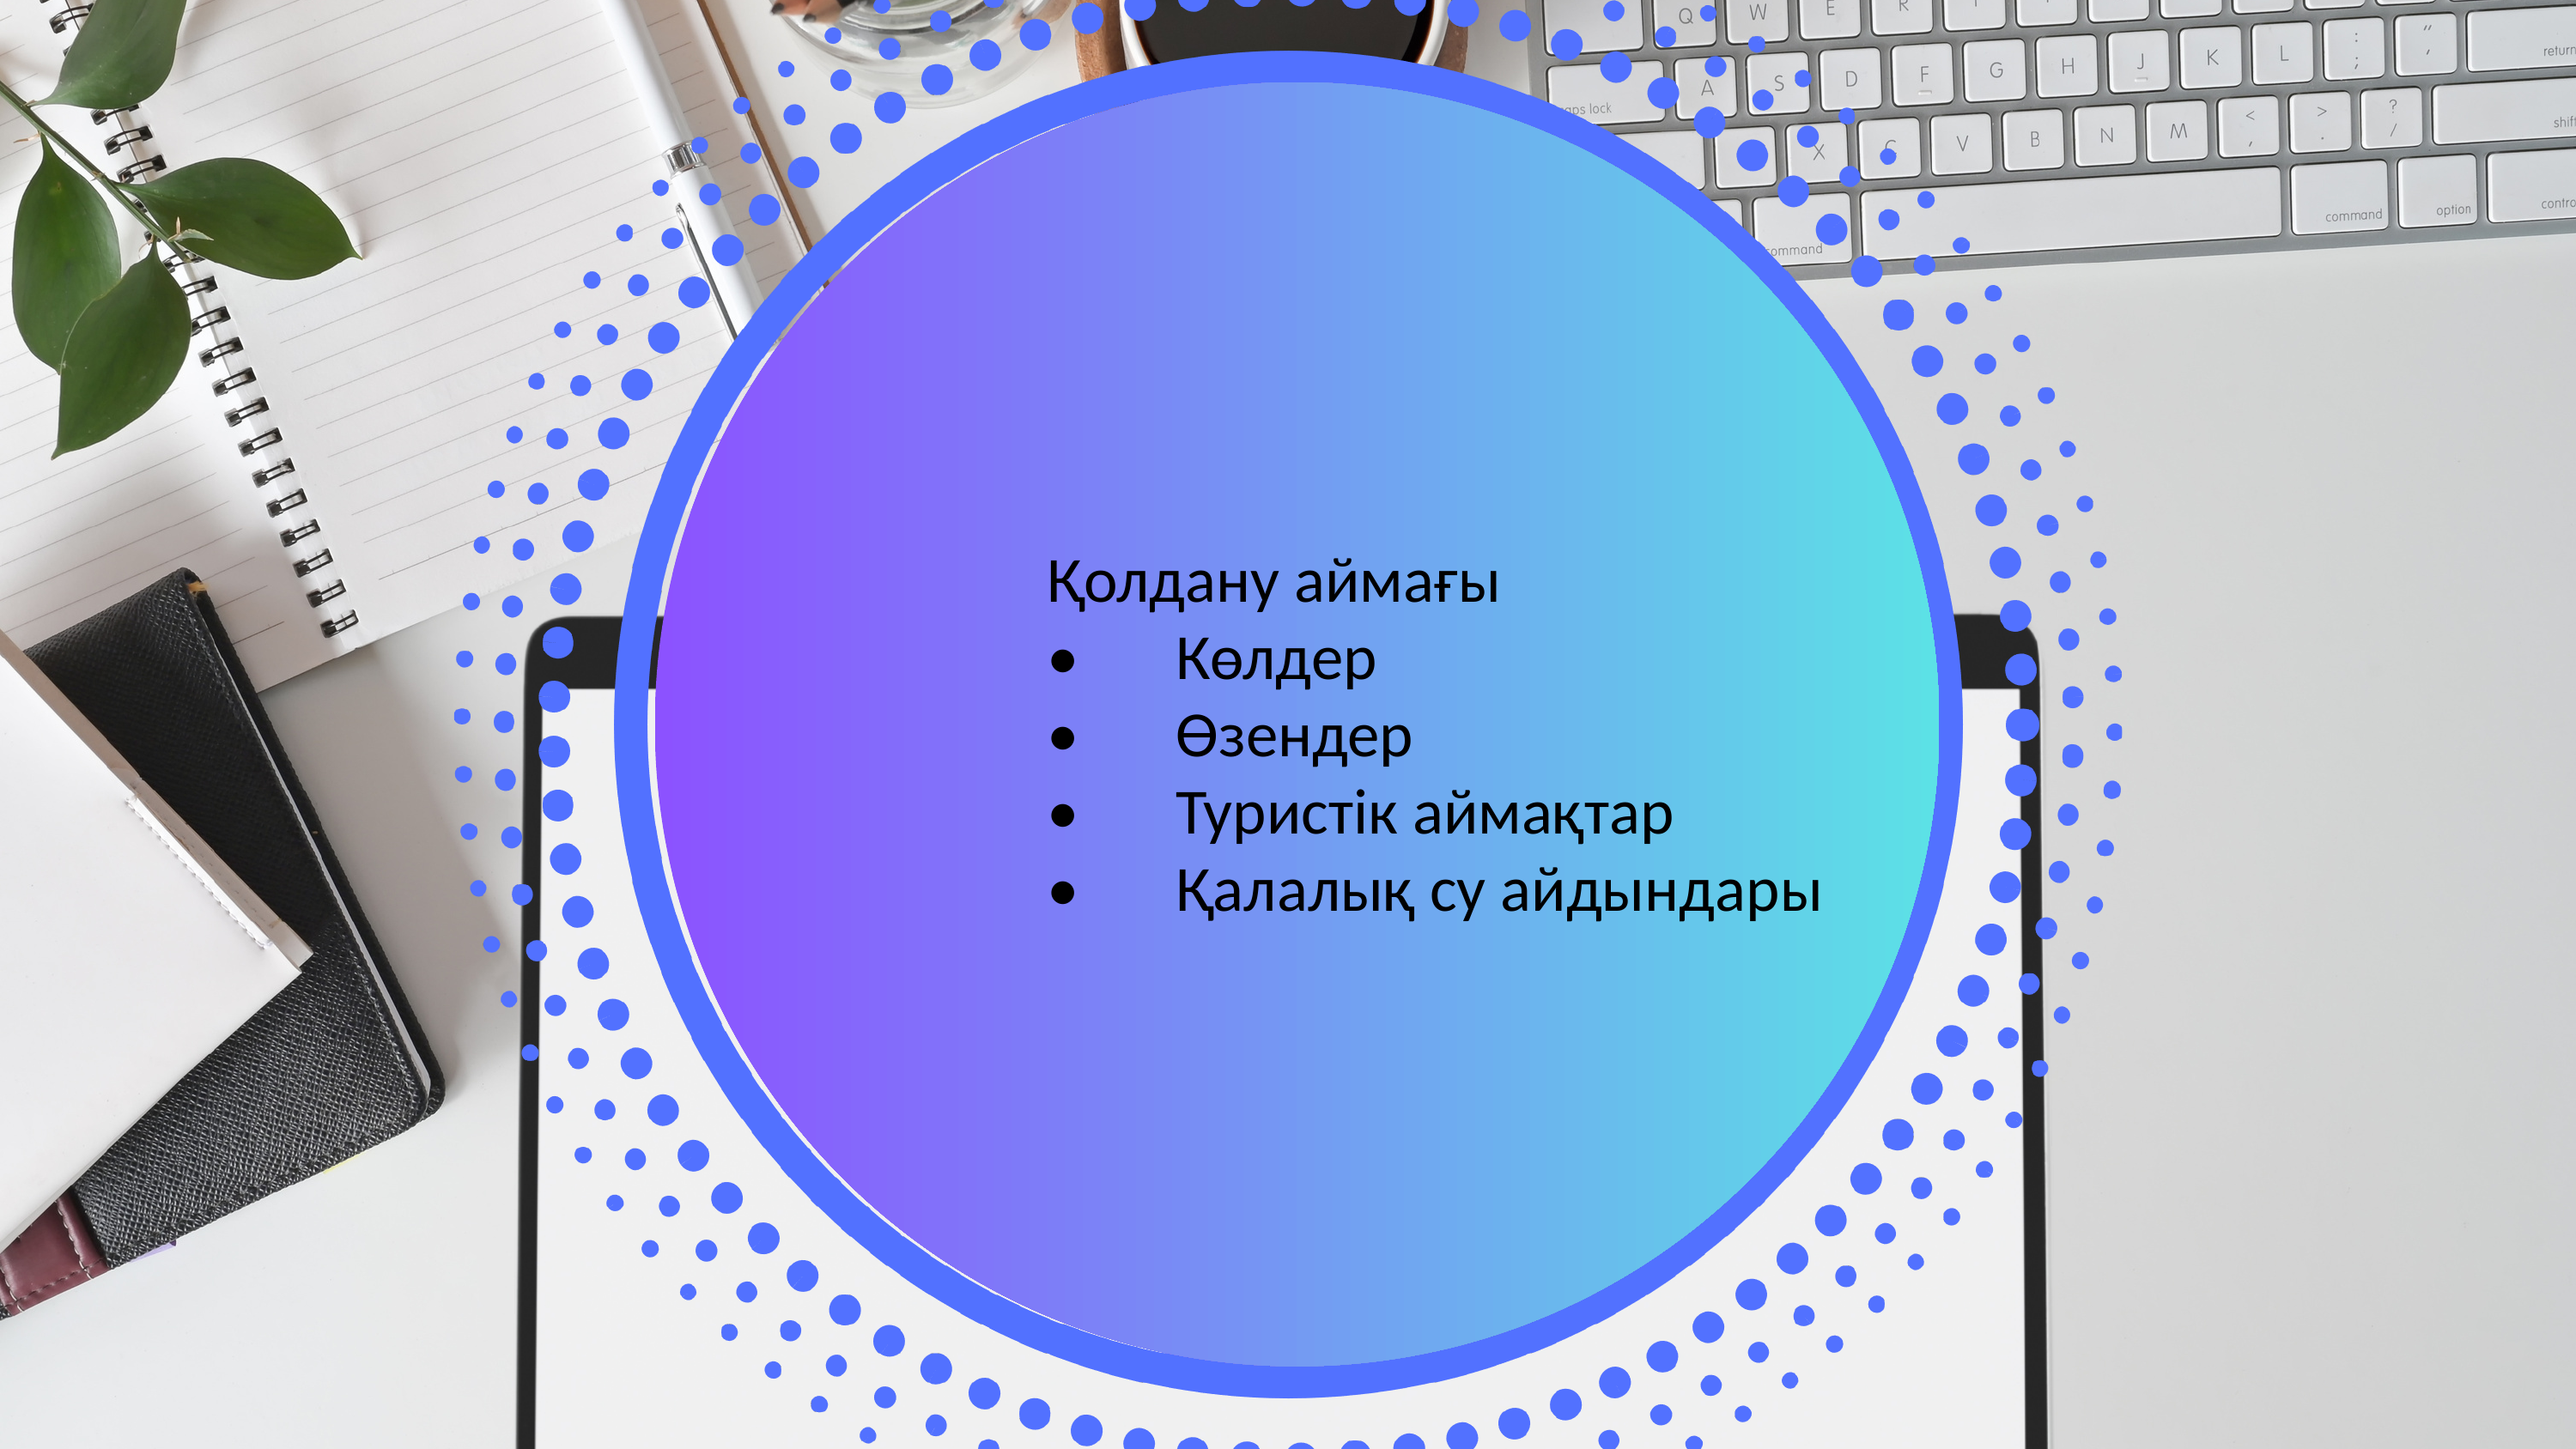

Қолдану аймағы
•	Көлдер
•	Өзендер
•	Туристік аймақтар
•	Қалалық су айдындары